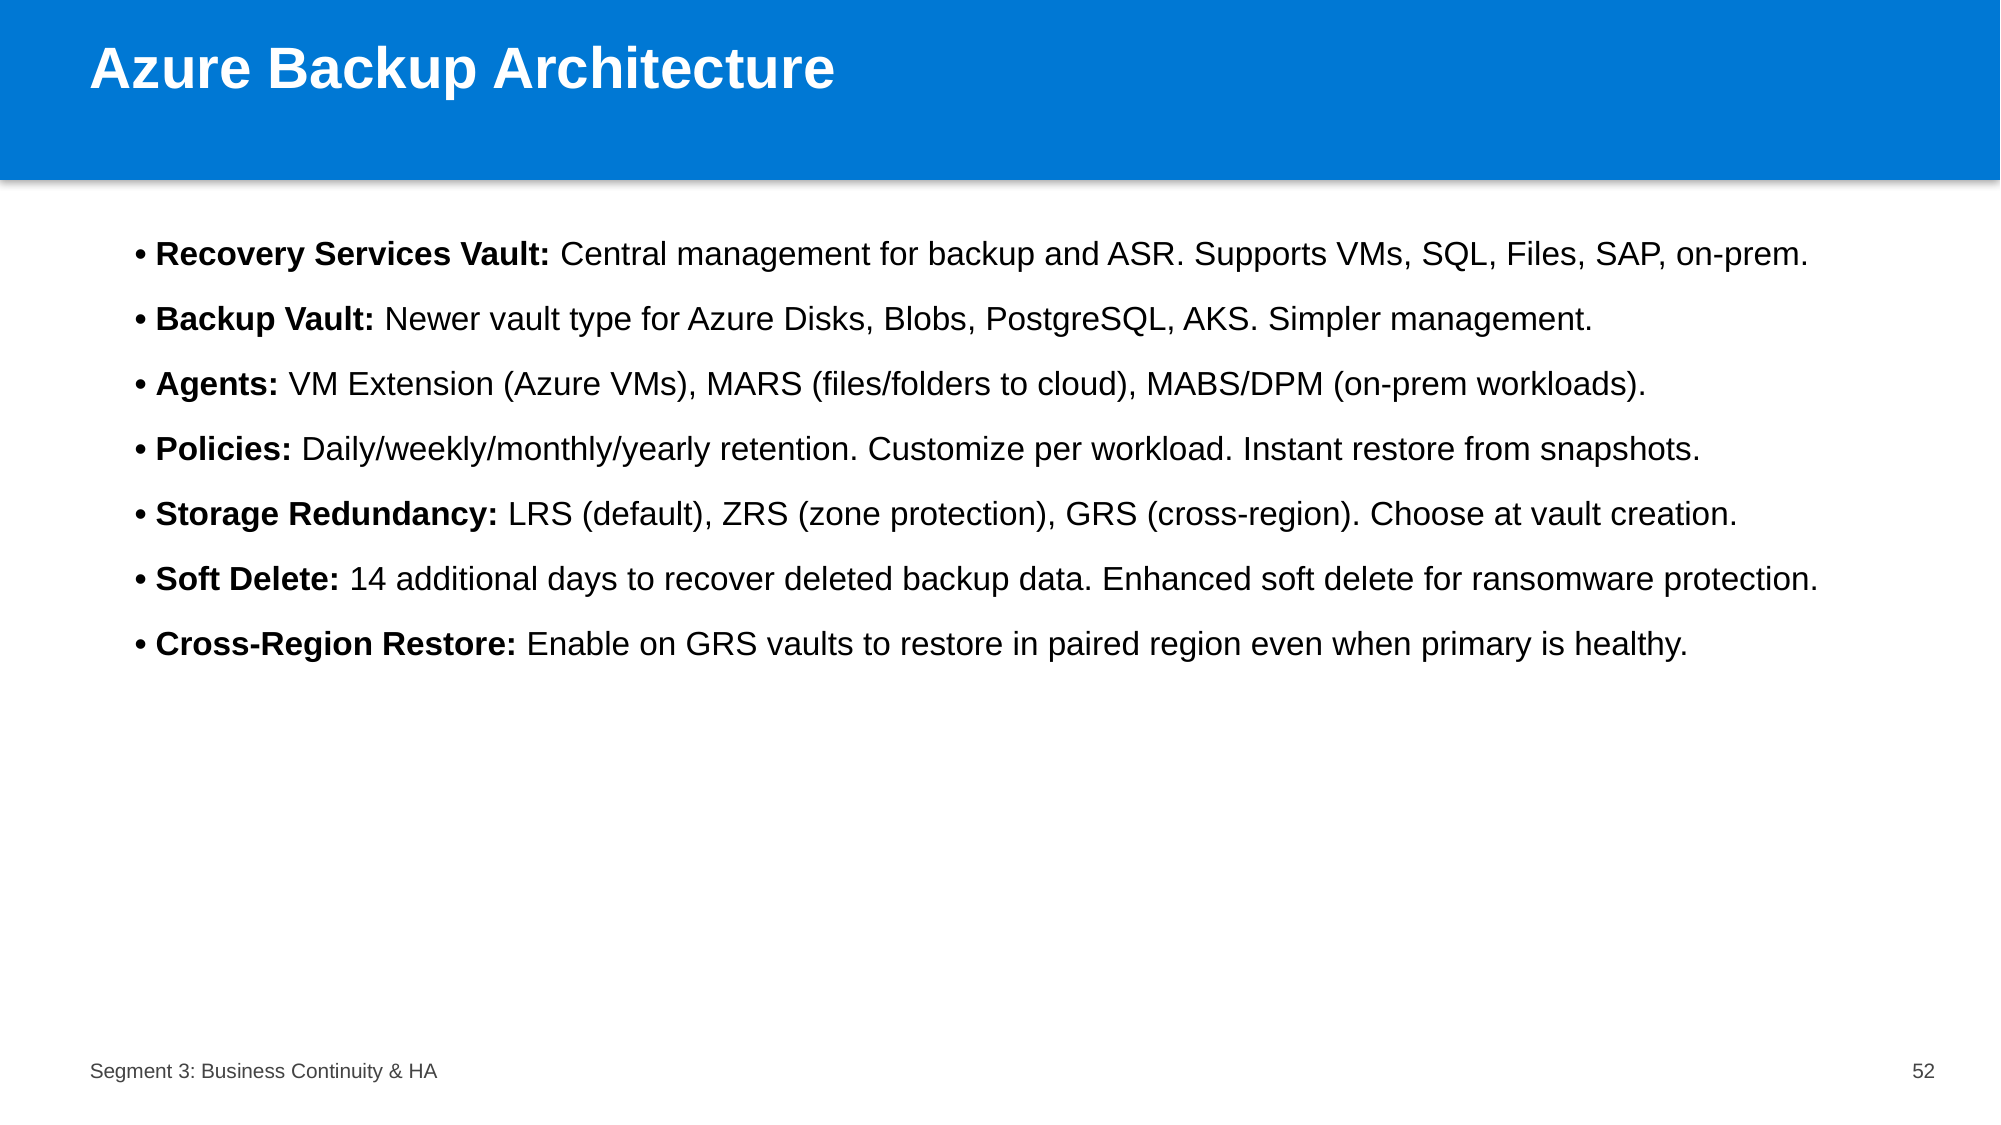

Azure Backup Architecture
• Recovery Services Vault: Central management for backup and ASR. Supports VMs, SQL, Files, SAP, on-prem.
• Backup Vault: Newer vault type for Azure Disks, Blobs, PostgreSQL, AKS. Simpler management.
• Agents: VM Extension (Azure VMs), MARS (files/folders to cloud), MABS/DPM (on-prem workloads).
• Policies: Daily/weekly/monthly/yearly retention. Customize per workload. Instant restore from snapshots.
• Storage Redundancy: LRS (default), ZRS (zone protection), GRS (cross-region). Choose at vault creation.
• Soft Delete: 14 additional days to recover deleted backup data. Enhanced soft delete for ransomware protection.
• Cross-Region Restore: Enable on GRS vaults to restore in paired region even when primary is healthy.
Segment 3: Business Continuity & HA
52